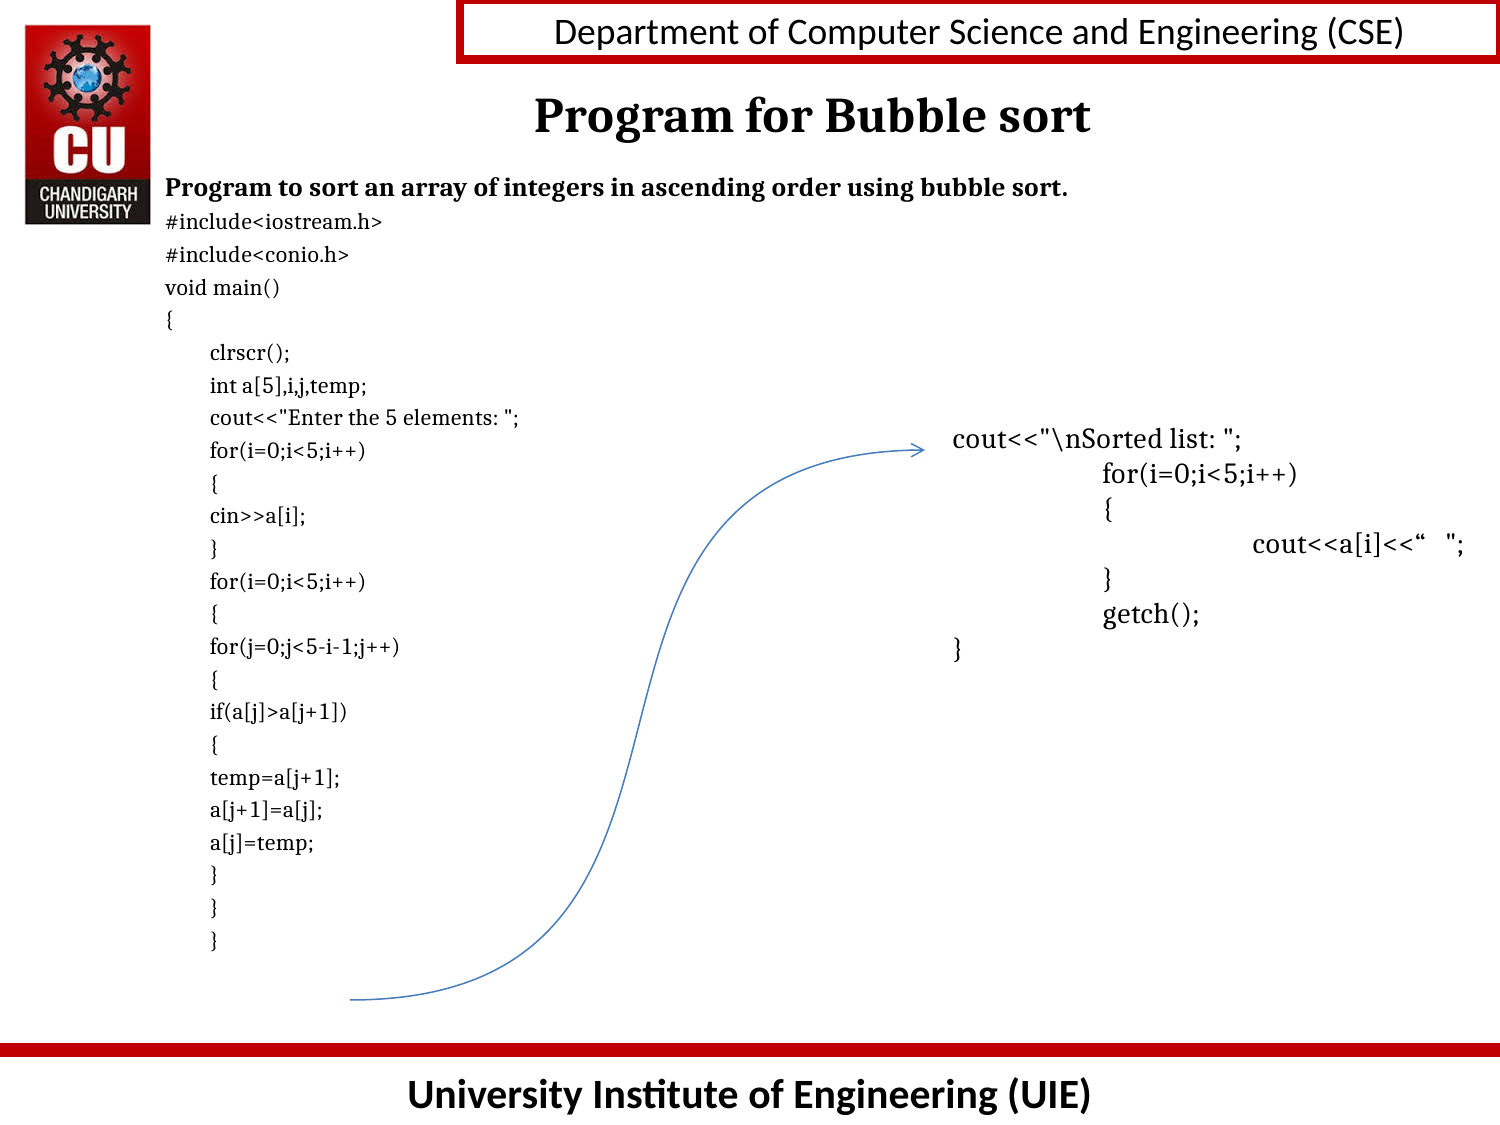

# Program for Bubble sort
Program to sort an array of integers in ascending order using bubble sort.
#include<iostream.h>
#include<conio.h>
void main()
{
	clrscr();
	int a[5],i,j,temp;
	cout<<"Enter the 5 elements: ";
	for(i=0;i<5;i++)
	{
		cin>>a[i];
	}
	for(i=0;i<5;i++)
	{
		for(j=0;j<5-i-1;j++)
		{
			if(a[j]>a[j+1])
			{
				temp=a[j+1];
				a[j+1]=a[j];
				a[j]=temp;
			}
		}
	}

cout<<"\nSorted list: ";
	for(i=0;i<5;i++)
	{
		cout<<a[i]<<“   ";
	}
	getch();
}